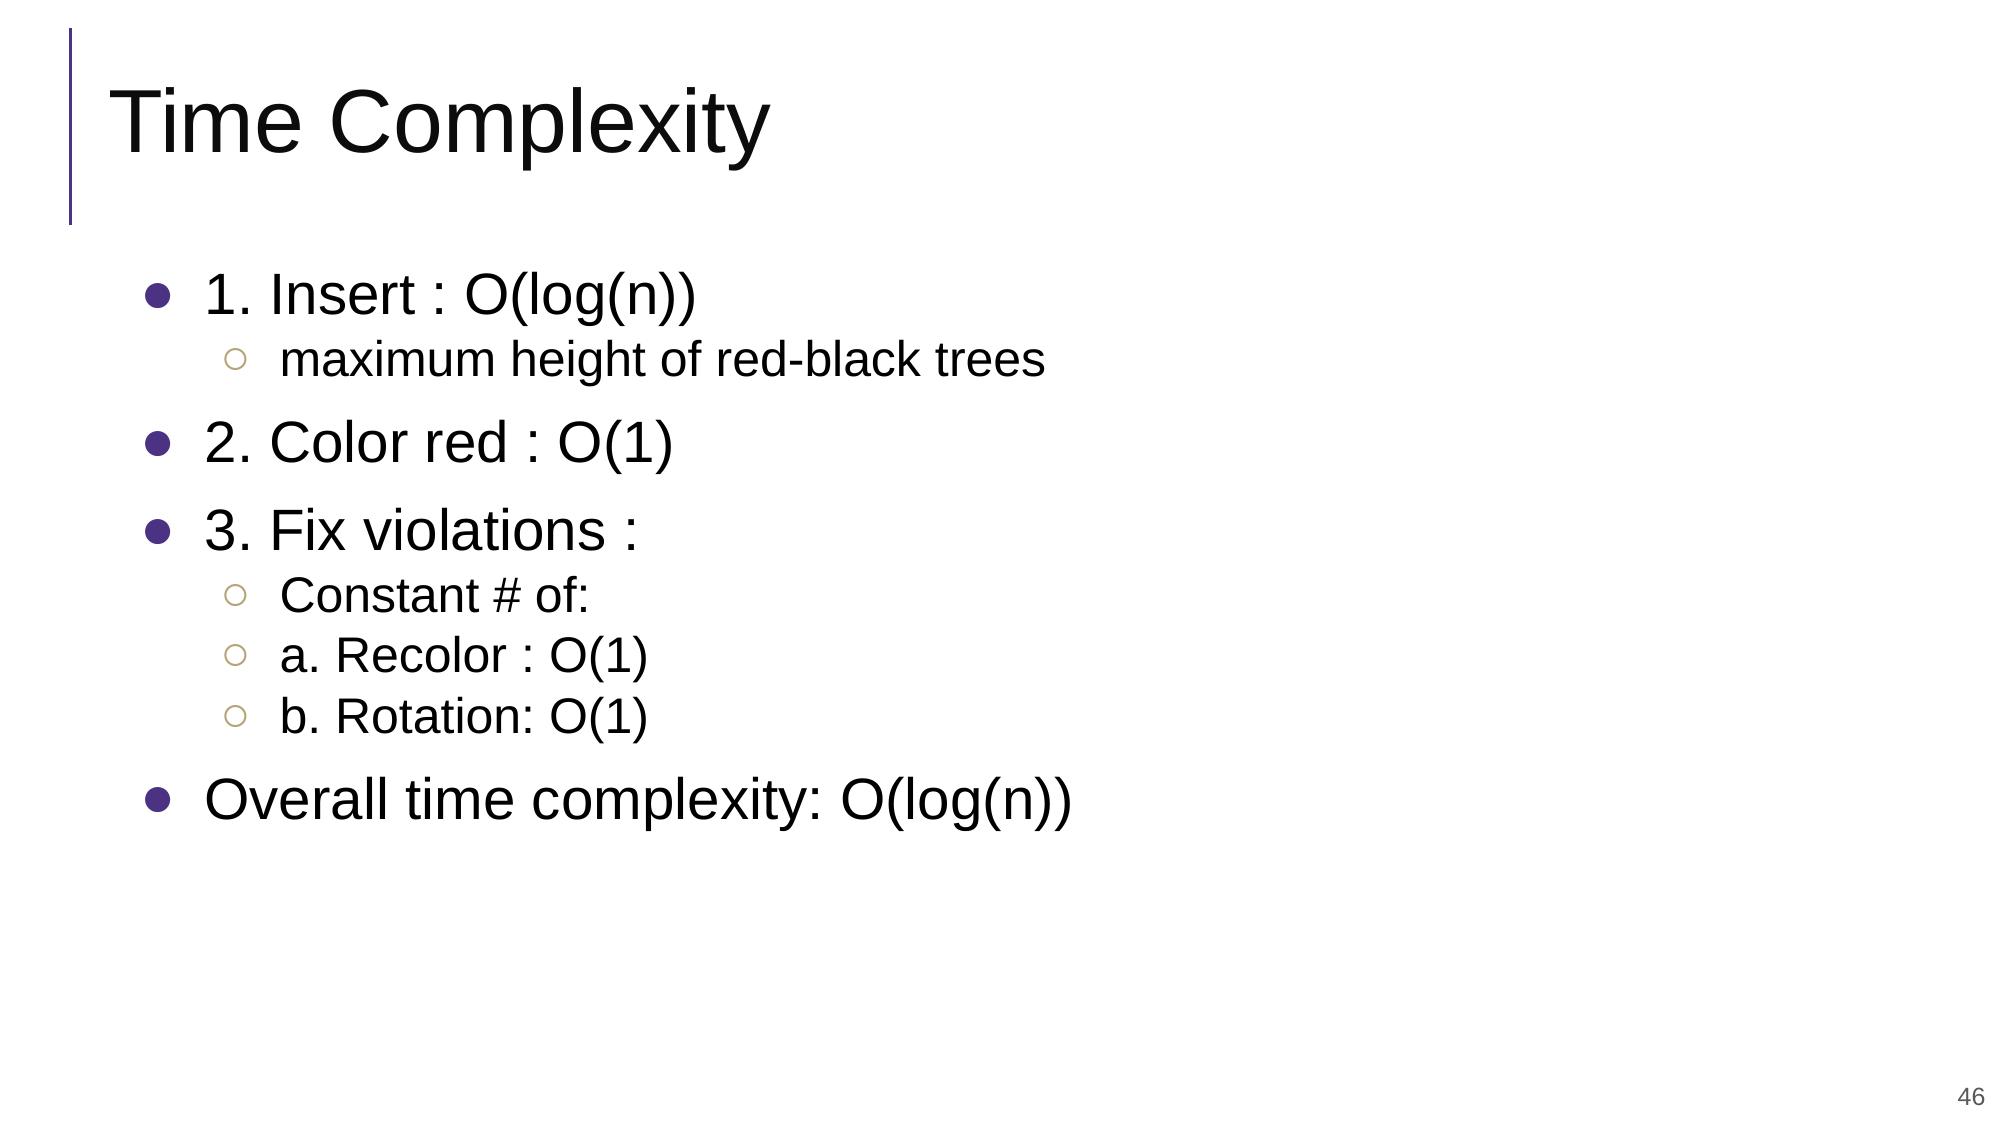

# Time Complexity
1. Insert : O(log(n))
maximum height of red-black trees
2. Color red : O(1)
3. Fix violations :
Constant # of:
a. Recolor : O(1)
b. Rotation: O(1)
Overall time complexity: O(log(n))